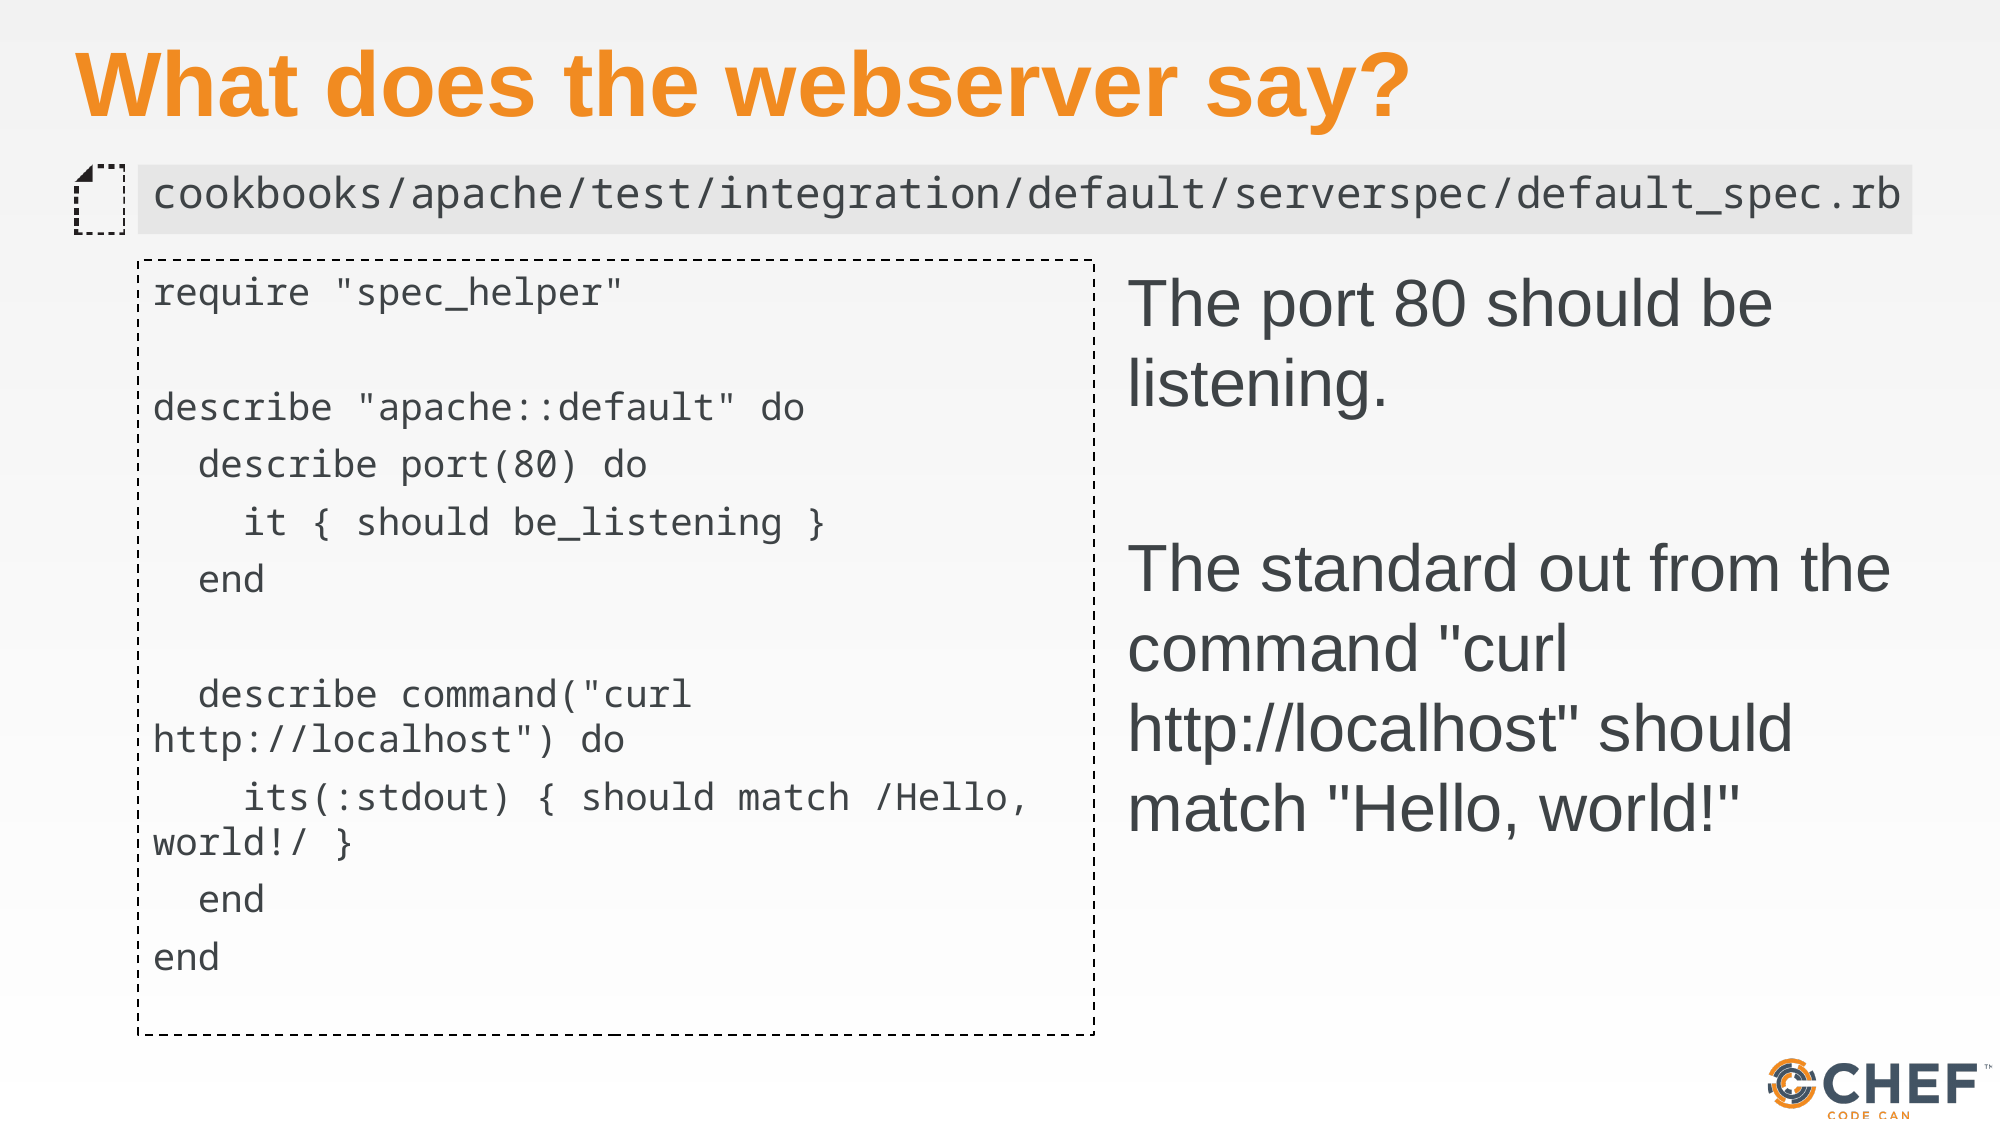

# What does the webserver say?
cookbooks/apache/test/integration/default/serverspec/default_spec.rb
require "spec_helper"

describe "apache::default" do
  describe port(80) do
    it { should be_listening }
  end

  describe command("curl http://localhost") do
    its(:stdout) { should match /Hello, world!/ }
  end
end

The port 80 should be listening.

The standard out from the command "curl http://localhost" should match "Hello, world!"